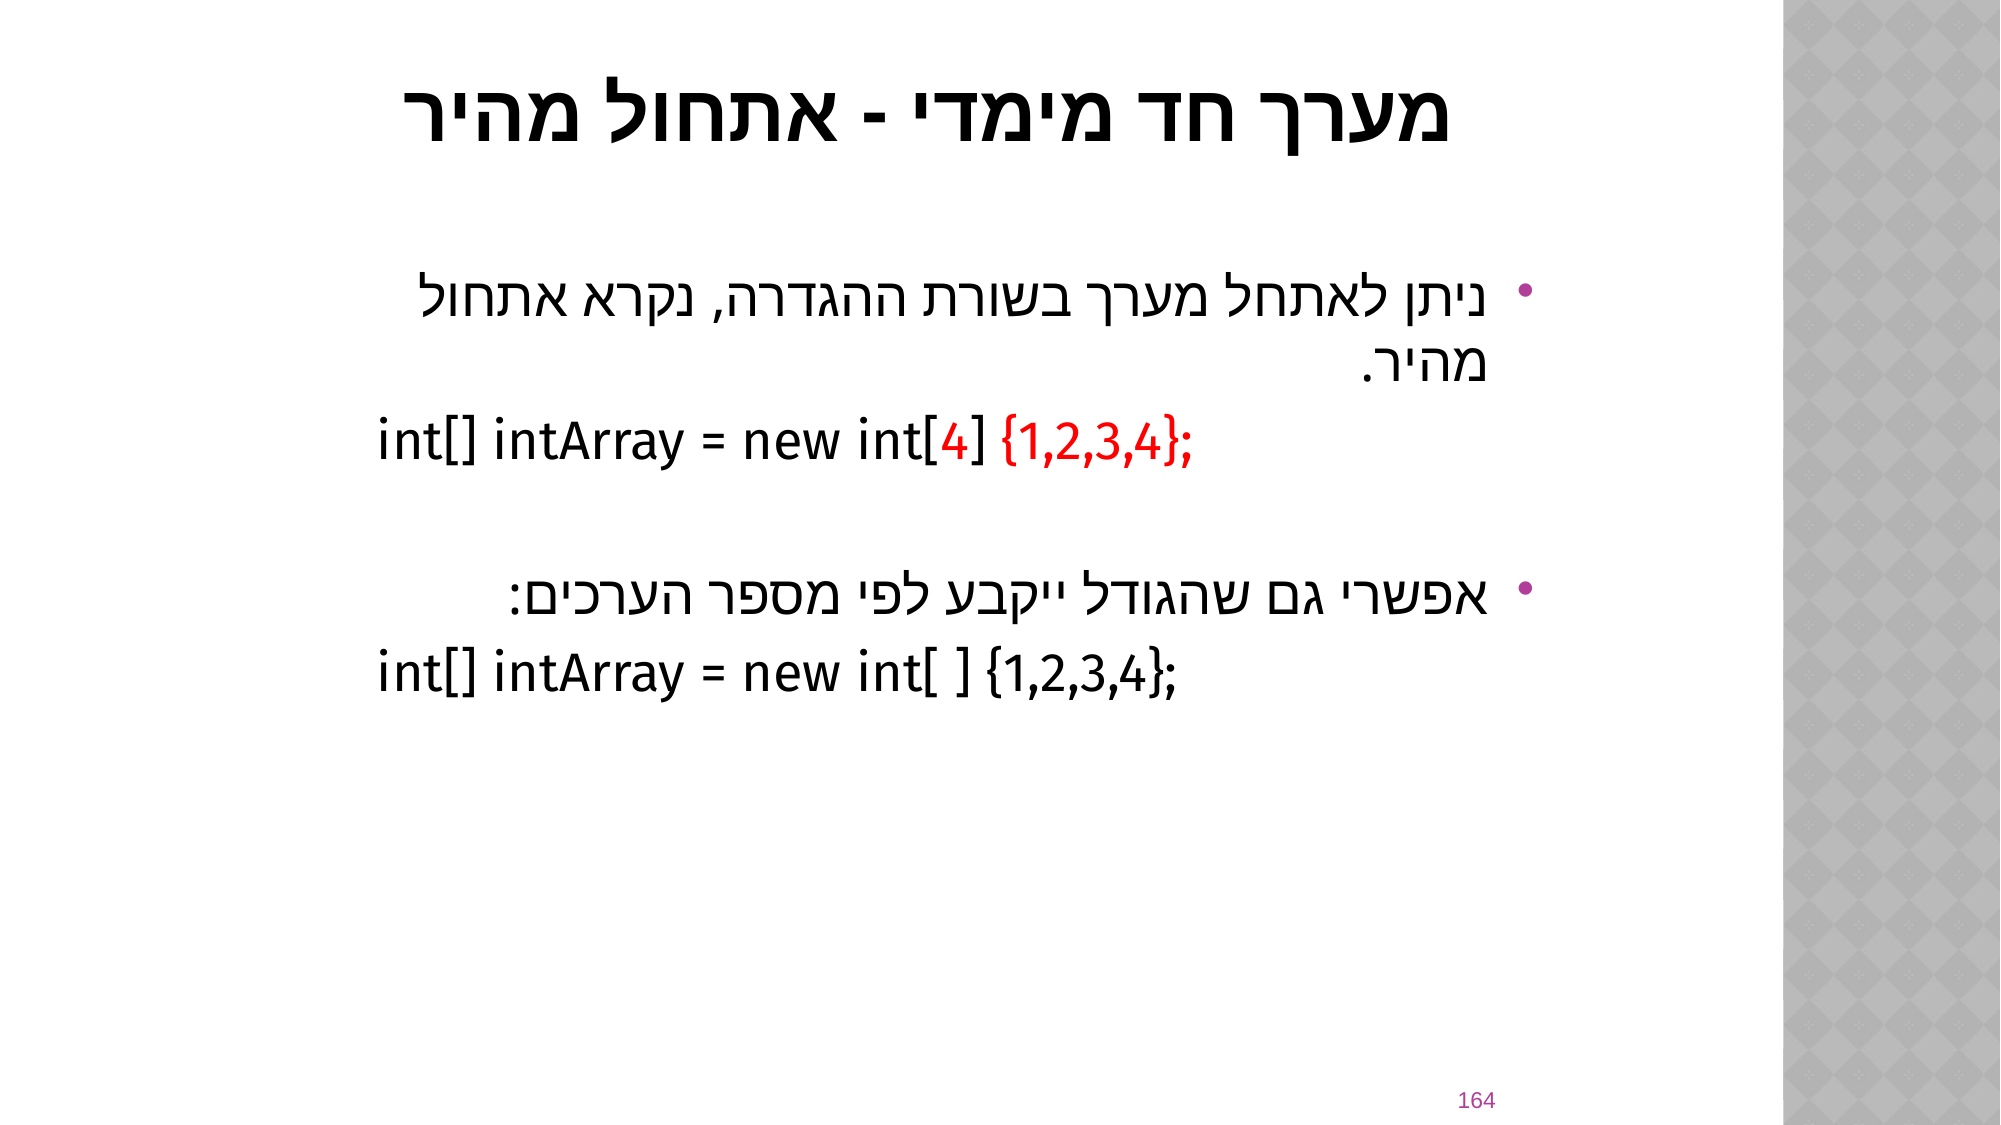

# מערך חד מימדי - אתחול מהיר
ניתן לאתחל מערך בשורת ההגדרה, נקרא אתחול מהיר.
int[] intArray = new int[4] {1,2,3,4};

אפשרי גם שהגודל ייקבע לפי מספר הערכים:
int[] intArray = new int[ ] {1,2,3,4};

164